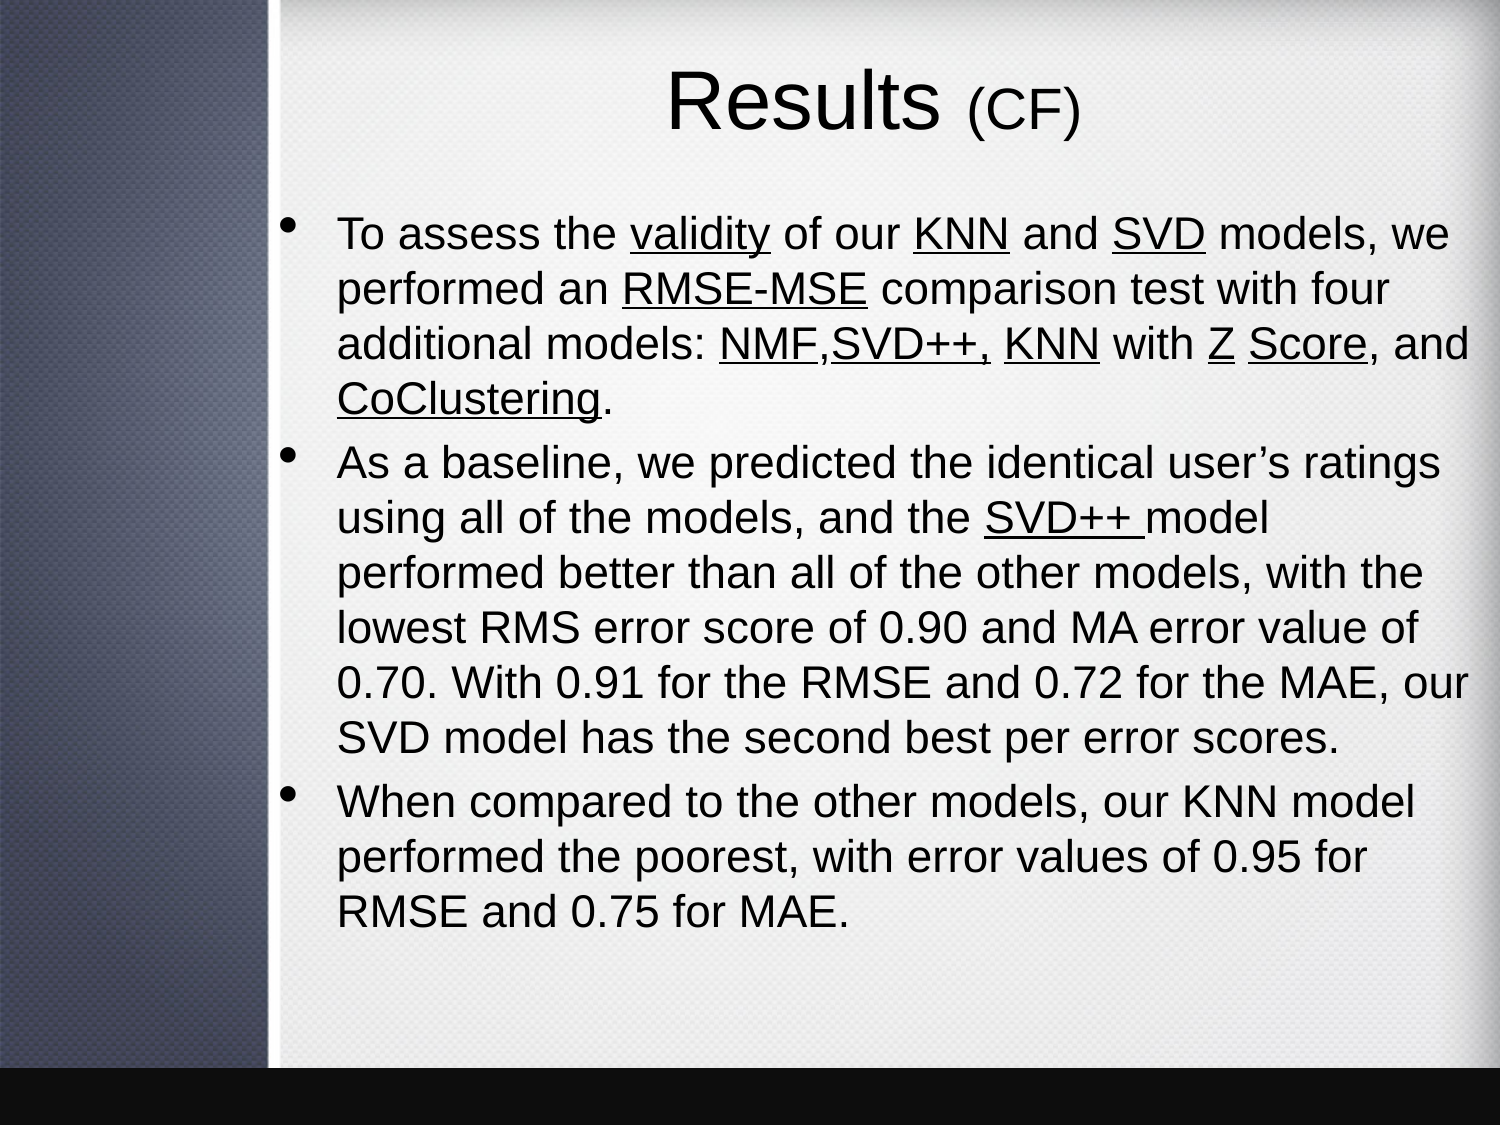

# Results (CF)
To assess the validity of our KNN and SVD models, we performed an RMSE-MSE comparison test with four additional models: NMF,SVD++, KNN with Z Score, and CoClustering.
As a baseline, we predicted the identical user’s ratings using all of the models, and the SVD++ model performed better than all of the other models, with the lowest RMS error score of 0.90 and MA error value of 0.70. With 0.91 for the RMSE and 0.72 for the MAE, our SVD model has the second best per error scores.
When compared to the other models, our KNN model performed the poorest, with error values of 0.95 for RMSE and 0.75 for MAE.